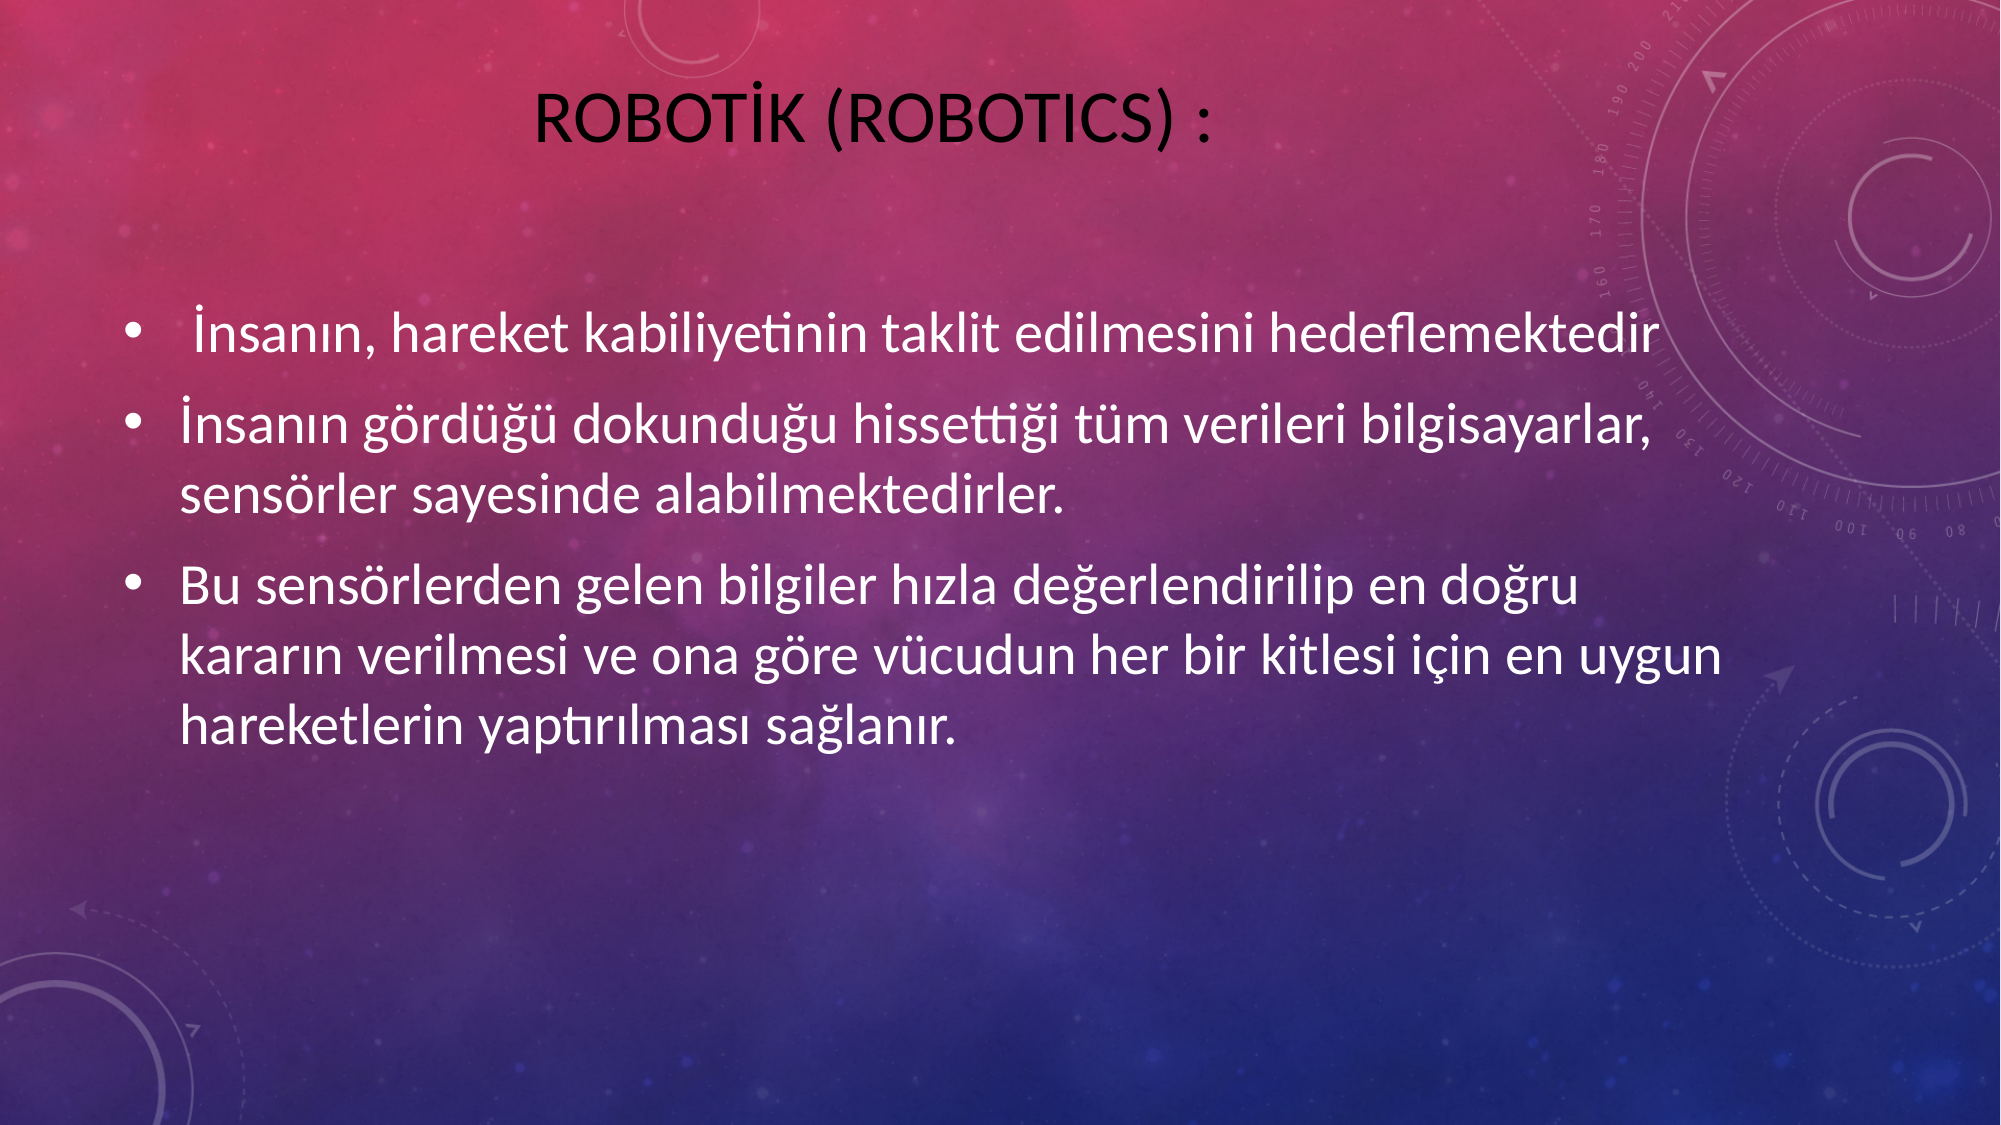

# Robotİk (Robotics) :
 İnsanın, hareket kabiliyetinin taklit edilmesini hedeflemektedir
İnsanın gördüğü dokunduğu hissettiği tüm verileri bilgisayarlar, sensörler sayesinde alabilmektedirler.
Bu sensörlerden gelen bilgiler hızla değerlendirilip en doğru kararın verilmesi ve ona göre vücudun her bir kitlesi için en uygun hareketlerin yaptırılması sağlanır.